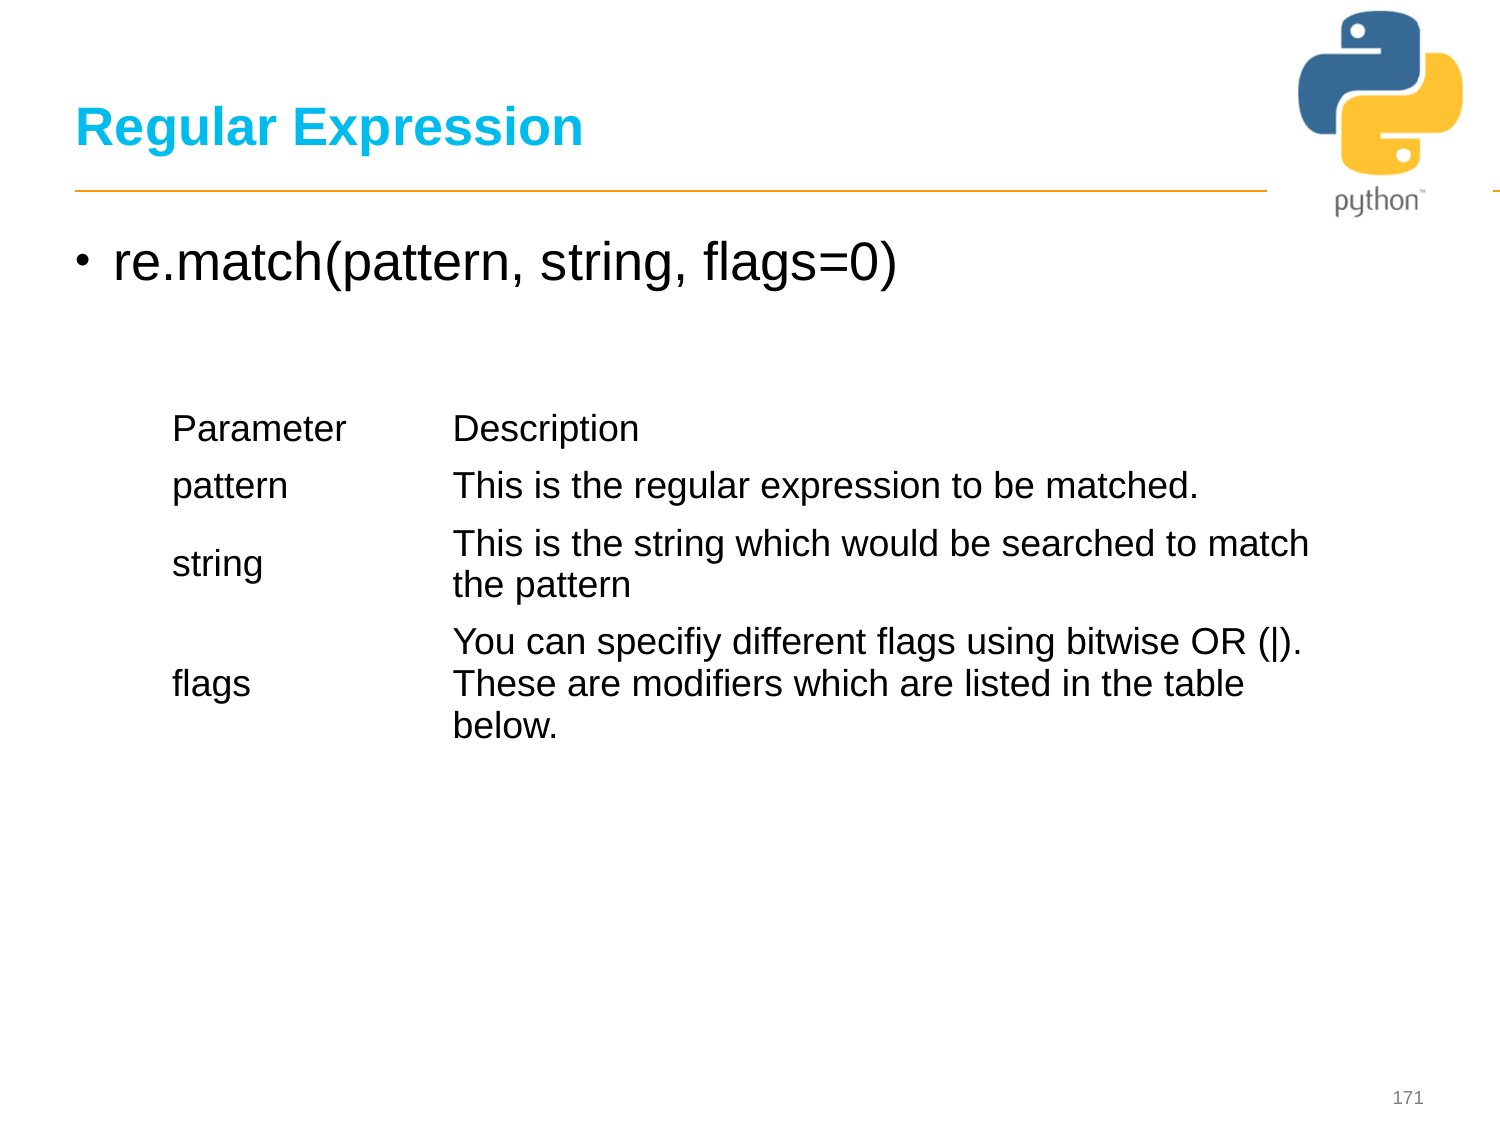

171
# Regular Expression
re.match(pattern, string, flags=0)
| Parameter | Description |
| --- | --- |
| pattern | This is the regular expression to be matched. |
| string | This is the string which would be searched to match the pattern |
| flags | You can specifiy different flags using bitwise OR (|). These are modifiers which are listed in the table below. |